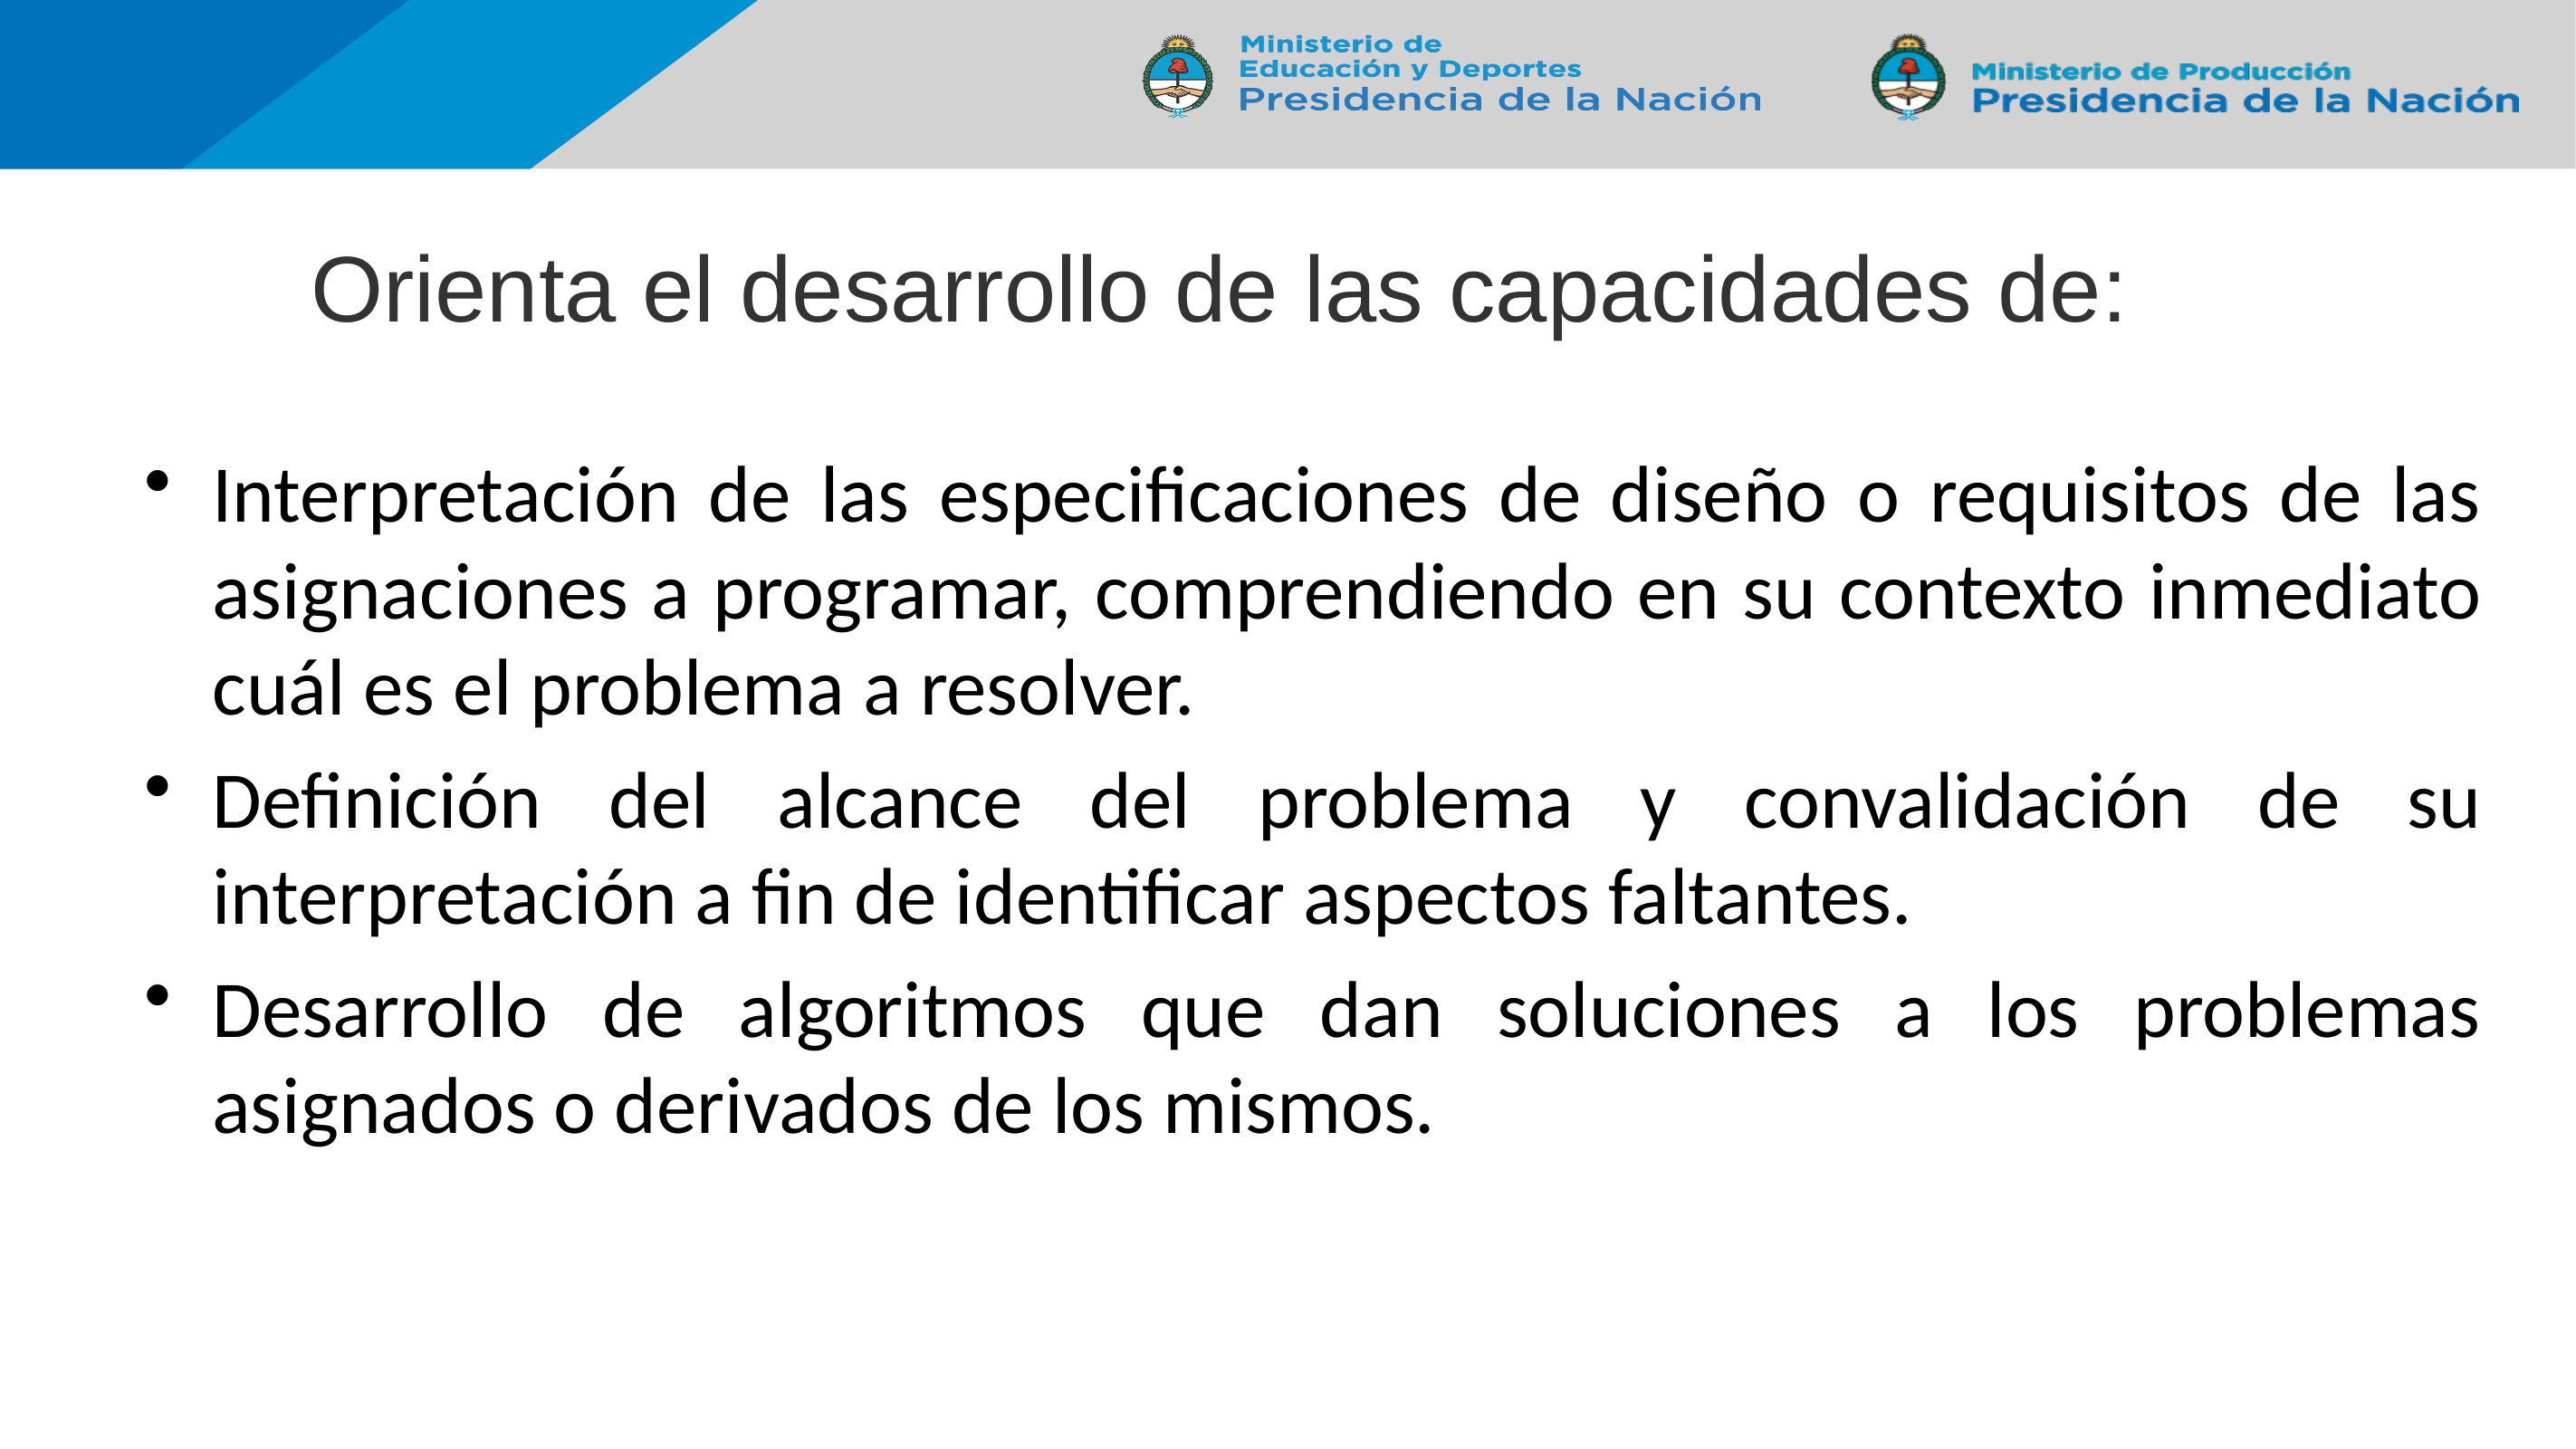

# Orienta el desarrollo de las capacidades de:
Interpretación de las especificaciones de diseño o requisitos de las asignaciones a programar, comprendiendo en su contexto inmediato cuál es el problema a resolver.
Definición del alcance del problema y convalidación de su interpretación a fin de identificar aspectos faltantes.
Desarrollo de algoritmos que dan soluciones a los problemas asignados o derivados de los mismos.